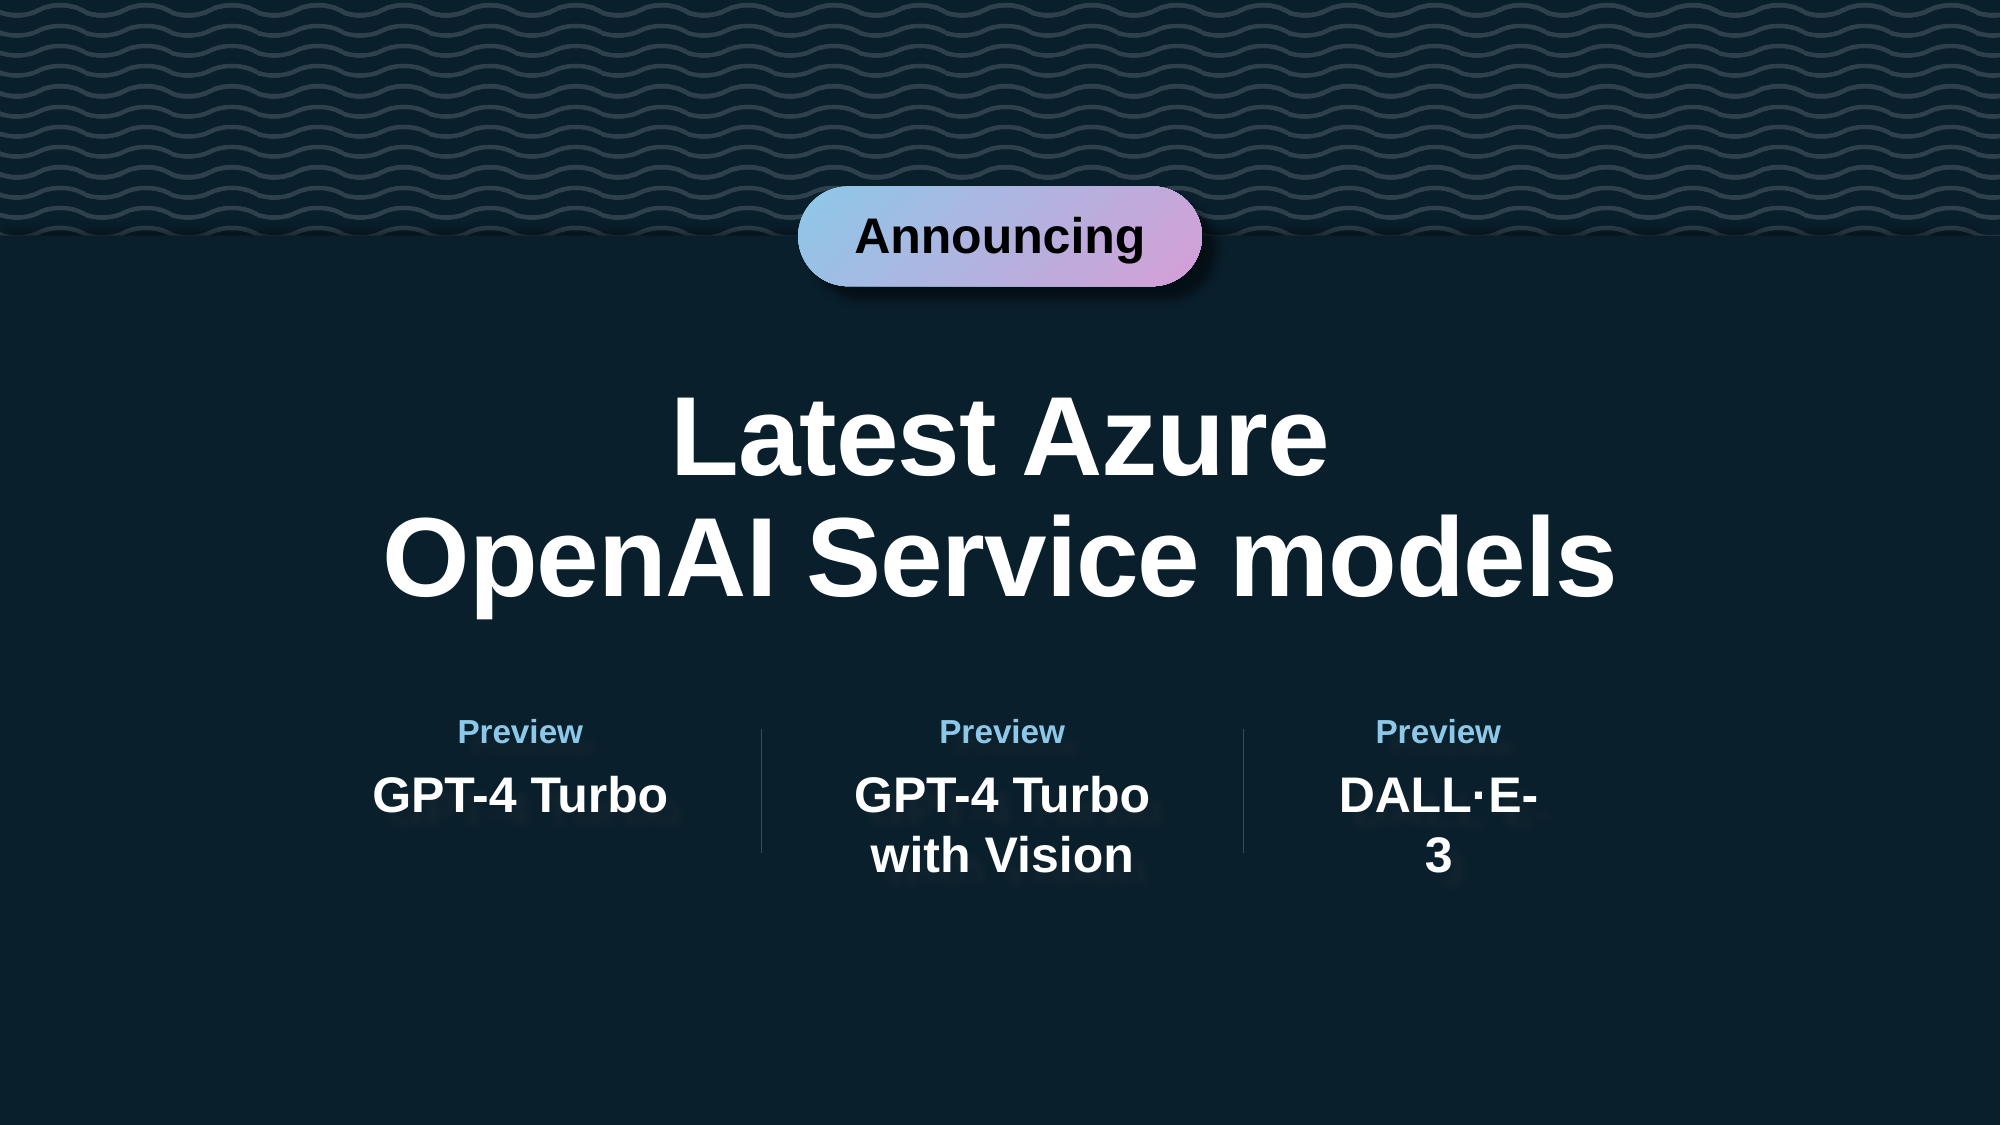

Announcing

Latest Azure
OpenAI Service models
Preview
GPT-4 Turbo
Preview
GPT-4 Turbo with Vision
Preview
DALL·E-3

Preview
Assistants API
Preview
Fine-tuning for GPT-4